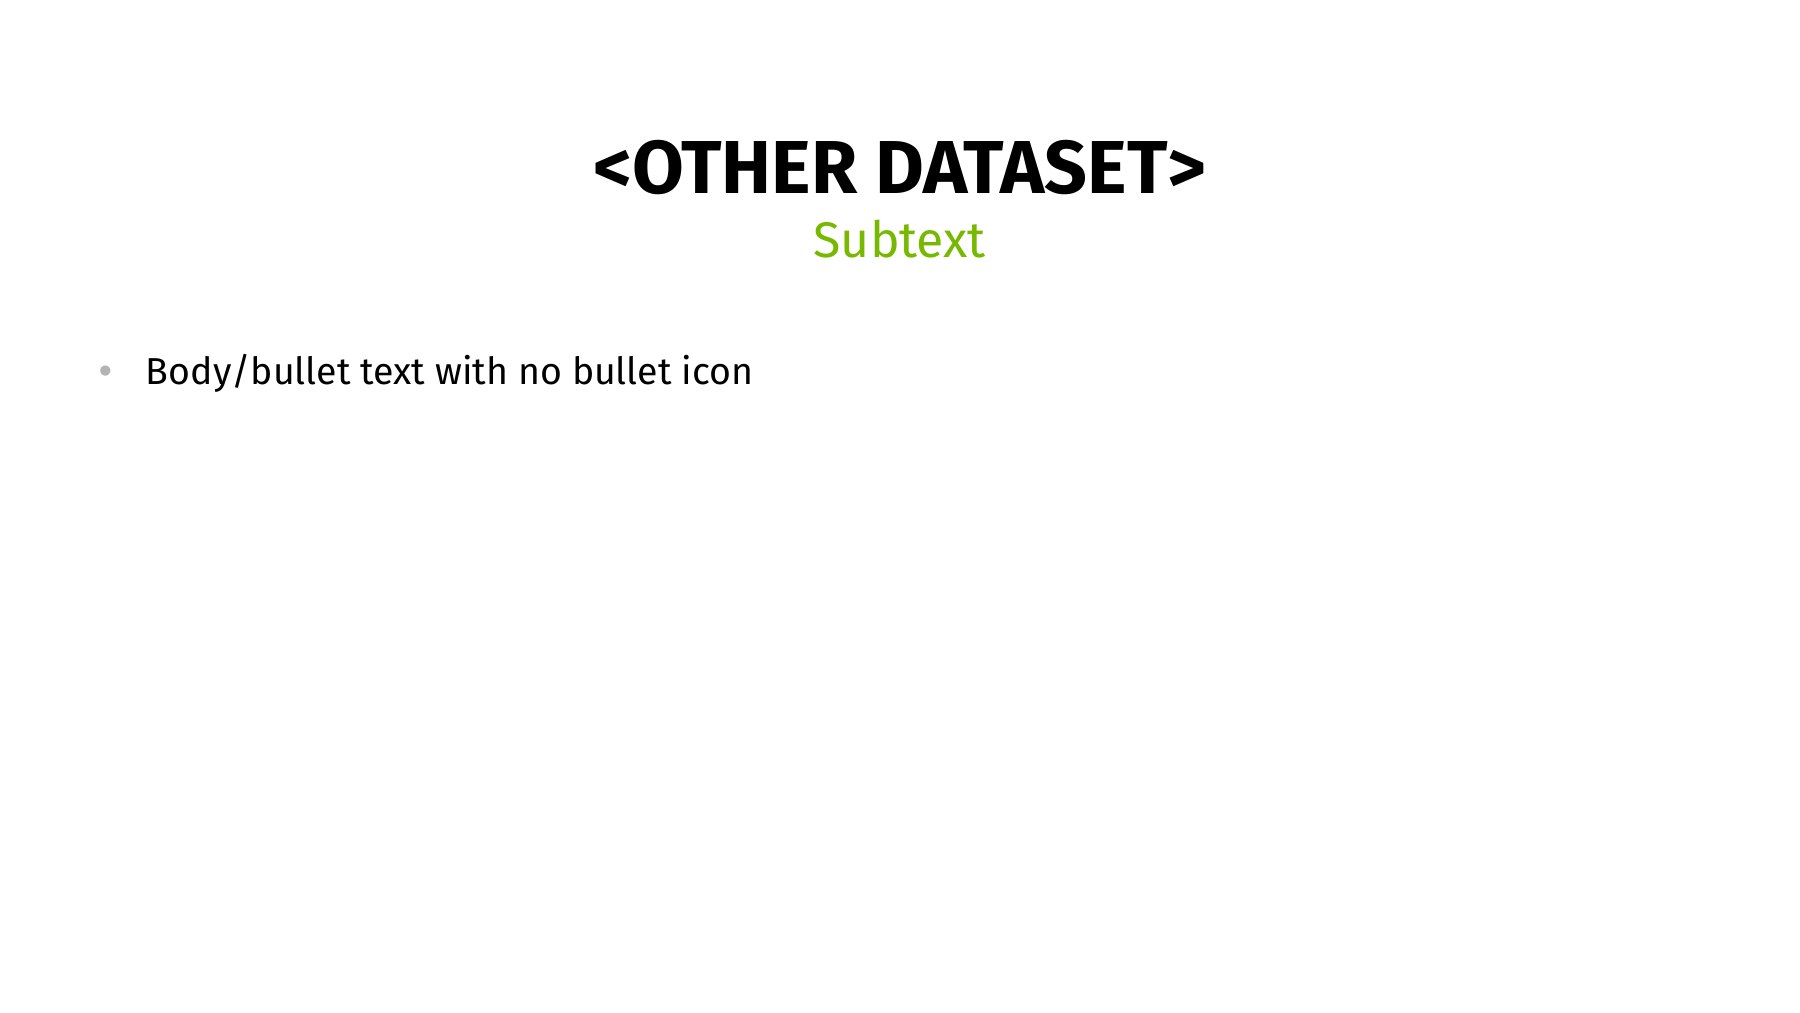

# <OTHER DATASET>
Subtext
Body/bullet text with no bullet icon